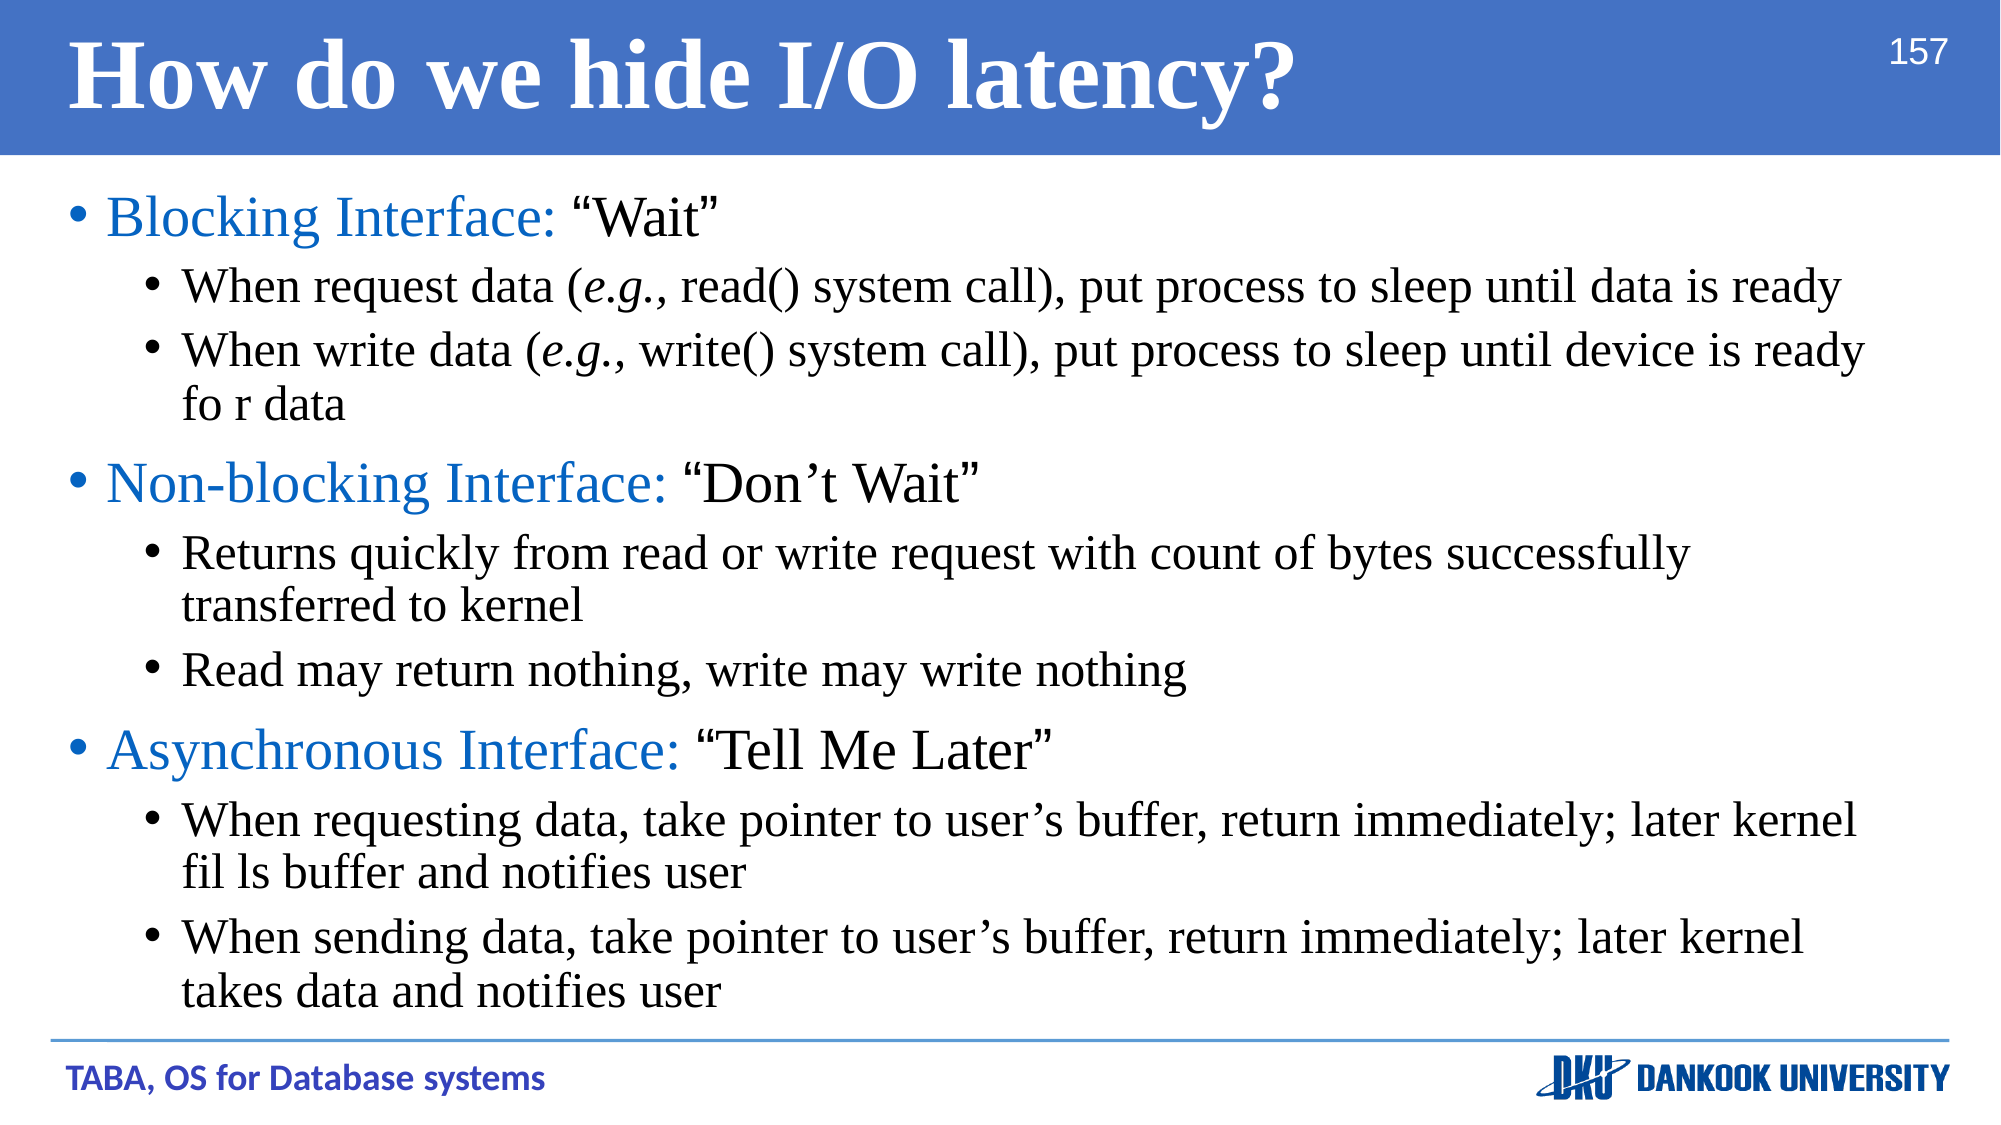

# How do	we hide I/O latency?
157
Blocking Interface: “Wait”
When request data (e.g., read() system call), put process to sleep until data is ready
When write data (e.g., write() system call), put process to sleep until device is ready fo r data
Non-blocking Interface: “Don’t Wait”
Returns quickly from read or write request with count of bytes successfully transferred to kernel
Read may return nothing, write may write nothing
Asynchronous Interface: “Tell Me Later”
When requesting data, take pointer to user’s buffer, return immediately; later kernel fil ls buffer and notifies user
When sending data, take pointer to user’s buffer, return immediately; later kernel takes data and notifies user
TABA, OS for Database systems